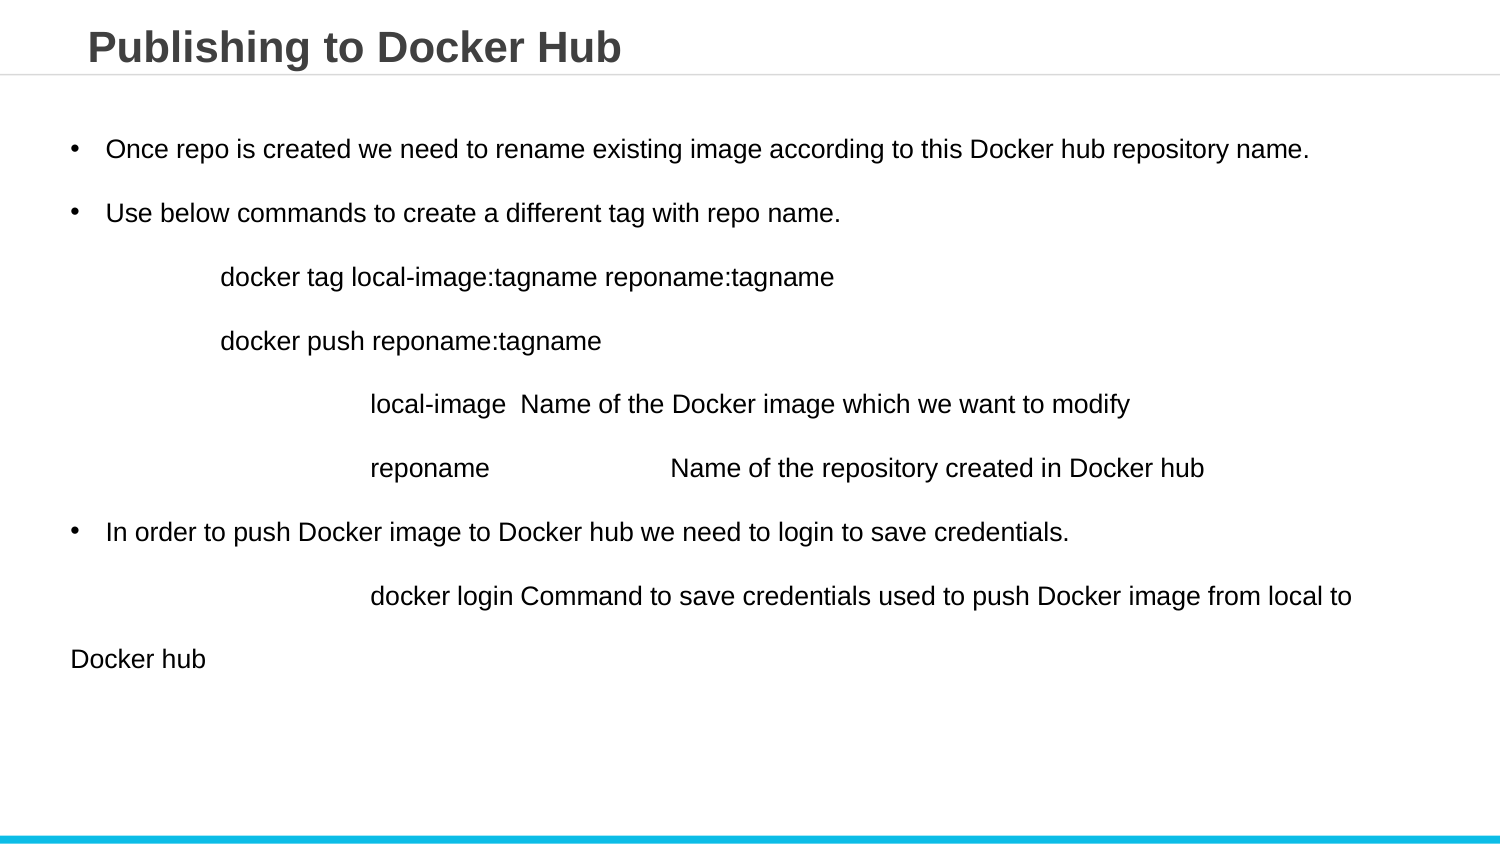

Publishing to Docker Hub
Once repo is created we need to rename existing image according to this Docker hub repository name.
Use below commands to create a different tag with repo name.
	docker tag local-image:tagname reponame:tagname
	docker push reponame:tagname
		local-image	Name of the Docker image which we want to modify
		reponame		Name of the repository created in Docker hub
In order to push Docker image to Docker hub we need to login to save credentials.
		docker login	Command to save credentials used to push Docker image from local to Docker hub